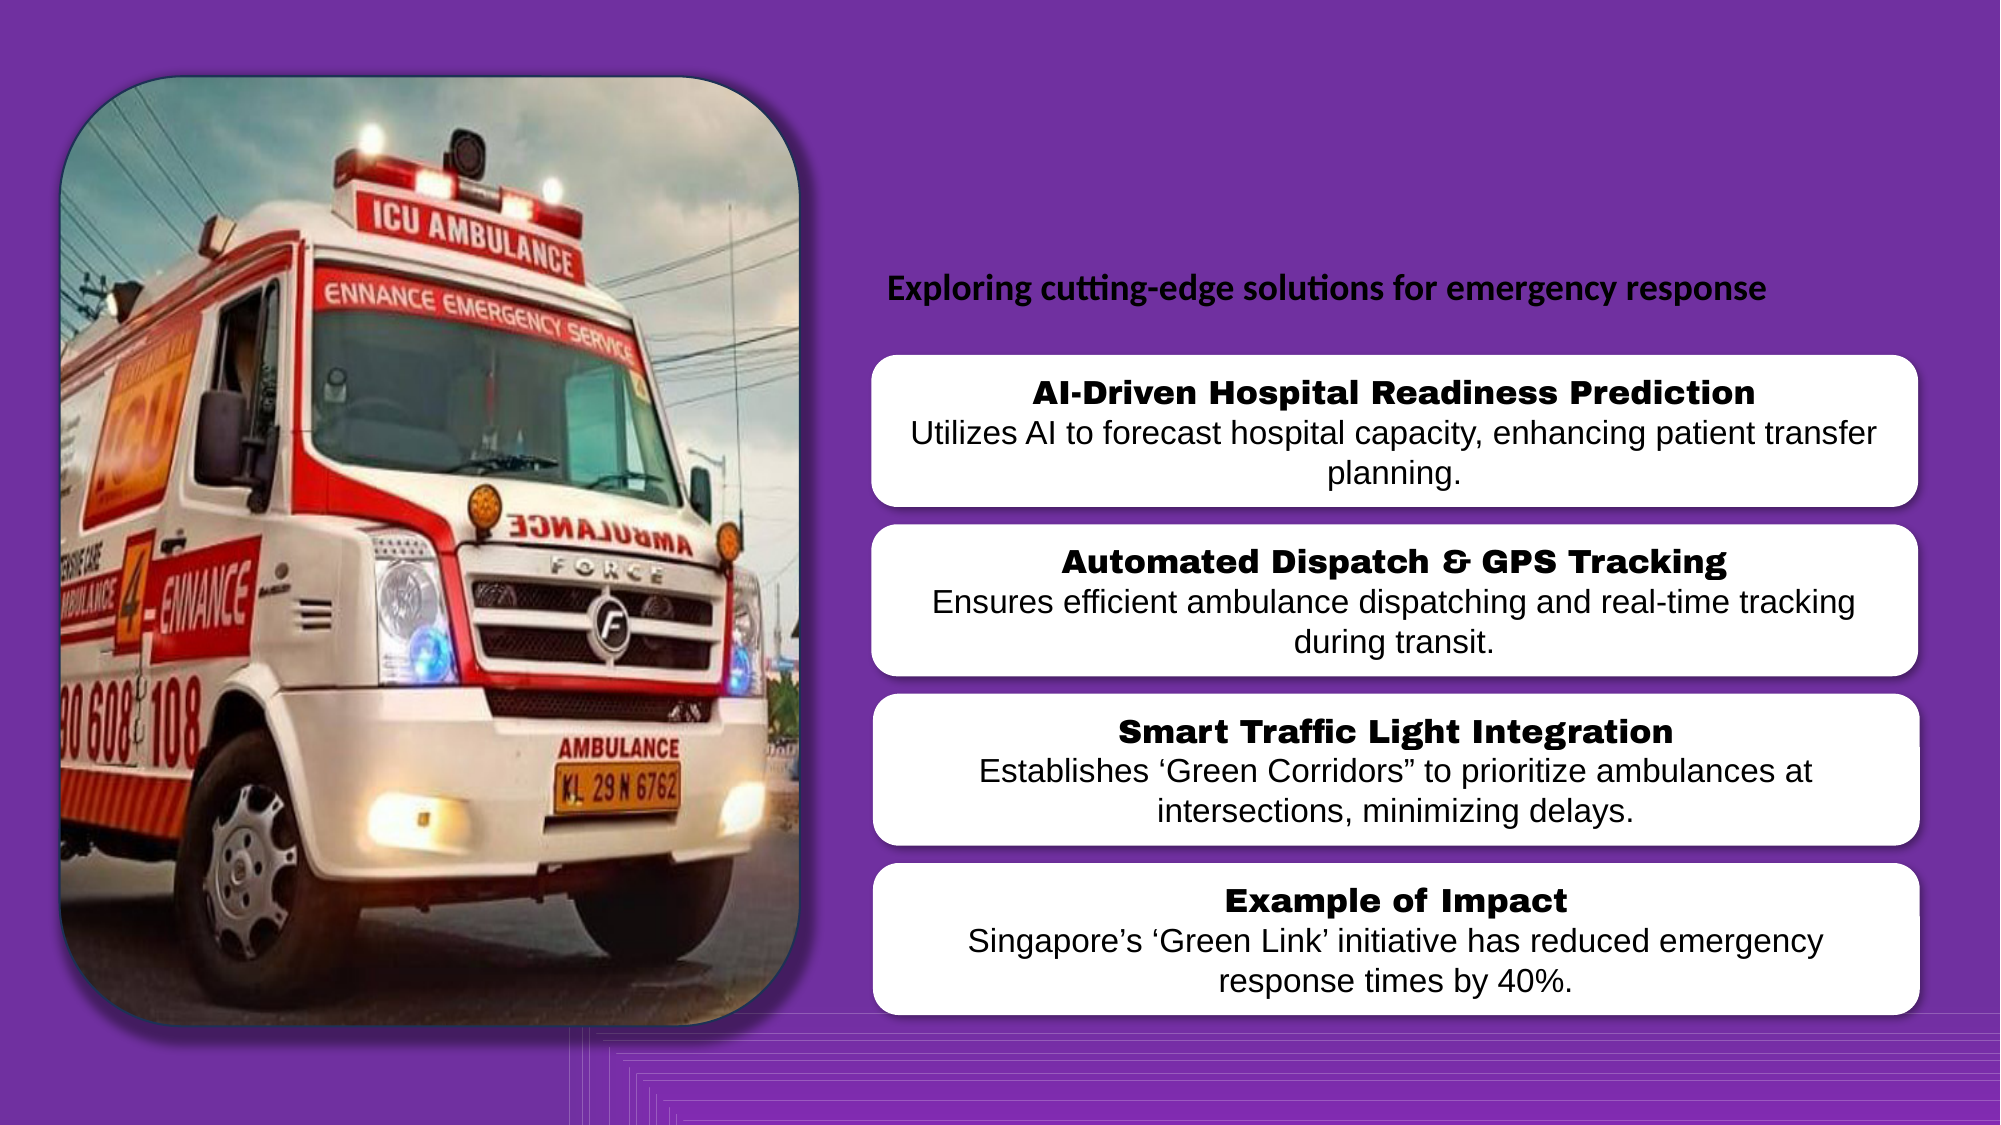

Innovations in Smart Ambulance Routing
Exploring cutting-edge solutions for emergency response
AI-Driven Hospital Readiness Prediction
Utilizes AI to forecast hospital capacity, enhancing patient transfer planning.
Automated Dispatch & GPS Tracking
Ensures efficient ambulance dispatching and real-time tracking during transit.
Smart Traffic Light Integration
Establishes ‘Green Corridors” to prioritize ambulances at intersections, minimizing delays.
Example of Impact
Singapore’s ‘Green Link’ initiative has reduced emergency response times by 40%.